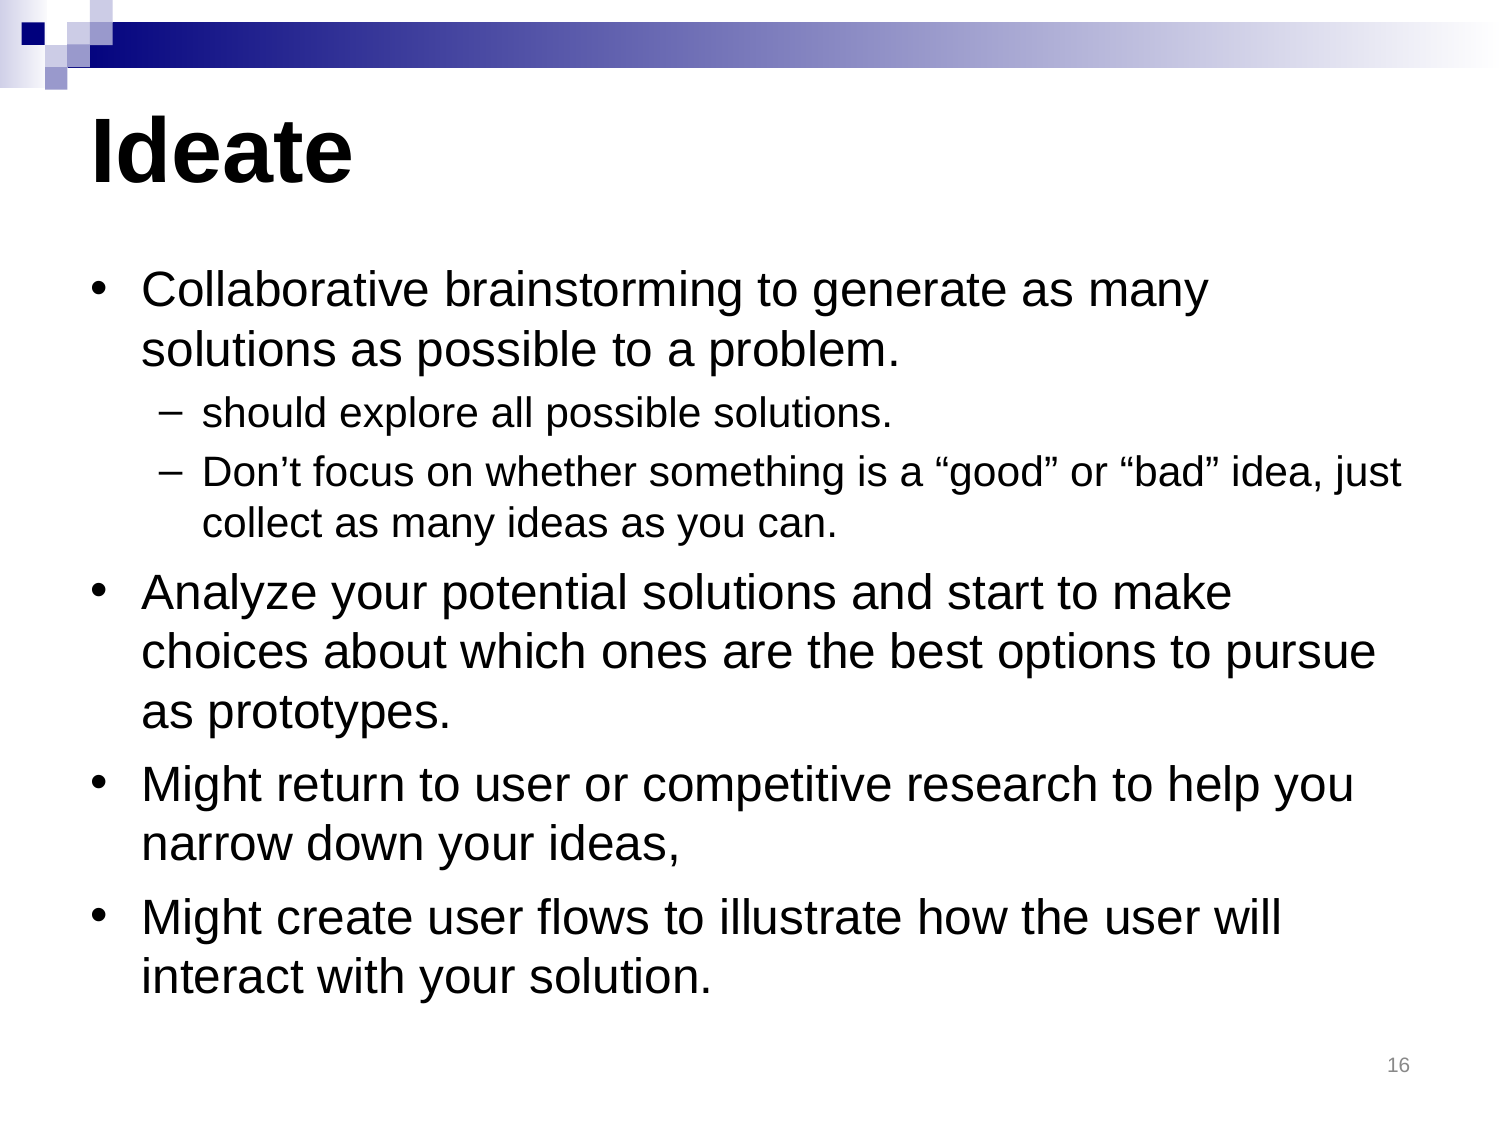

# Ideate
Collaborative brainstorming to generate as many solutions as possible to a problem.
should explore all possible solutions.
Don’t focus on whether something is a “good” or “bad” idea, just collect as many ideas as you can.
Analyze your potential solutions and start to make choices about which ones are the best options to pursue as prototypes.
Might return to user or competitive research to help you narrow down your ideas,
Might create user flows to illustrate how the user will interact with your solution.
16